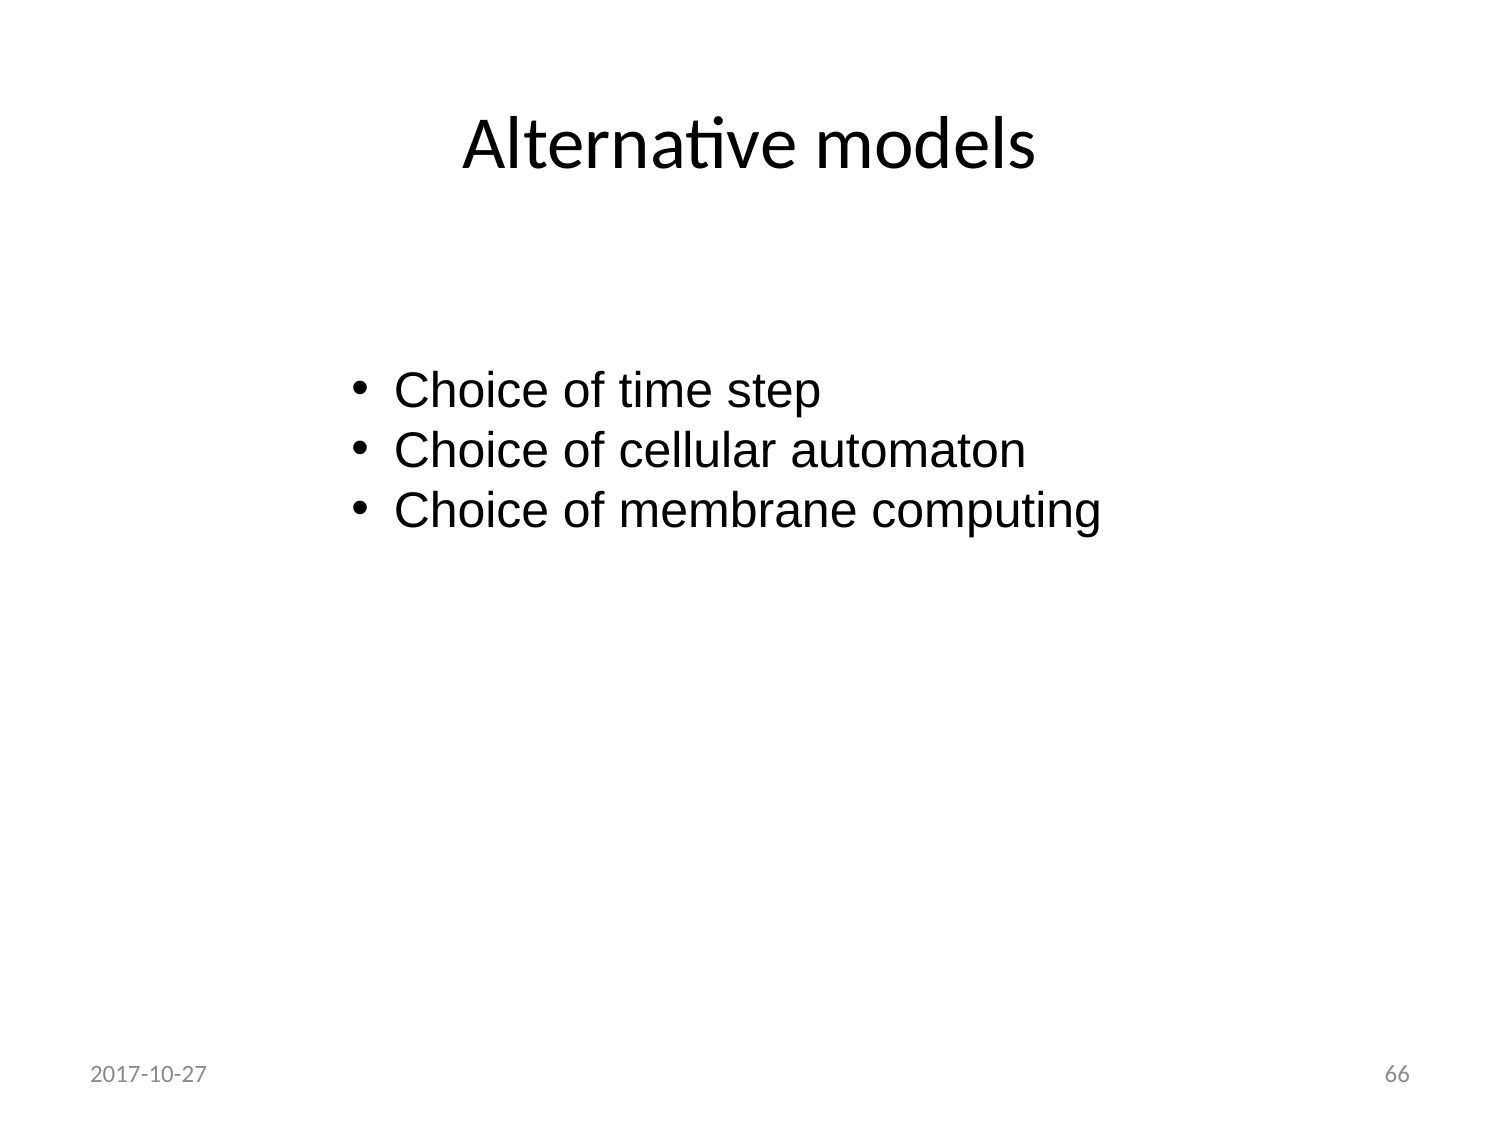

# Alternative models
 Choice of time step
 Choice of cellular automaton
 Choice of membrane computing
2017-10-27
66